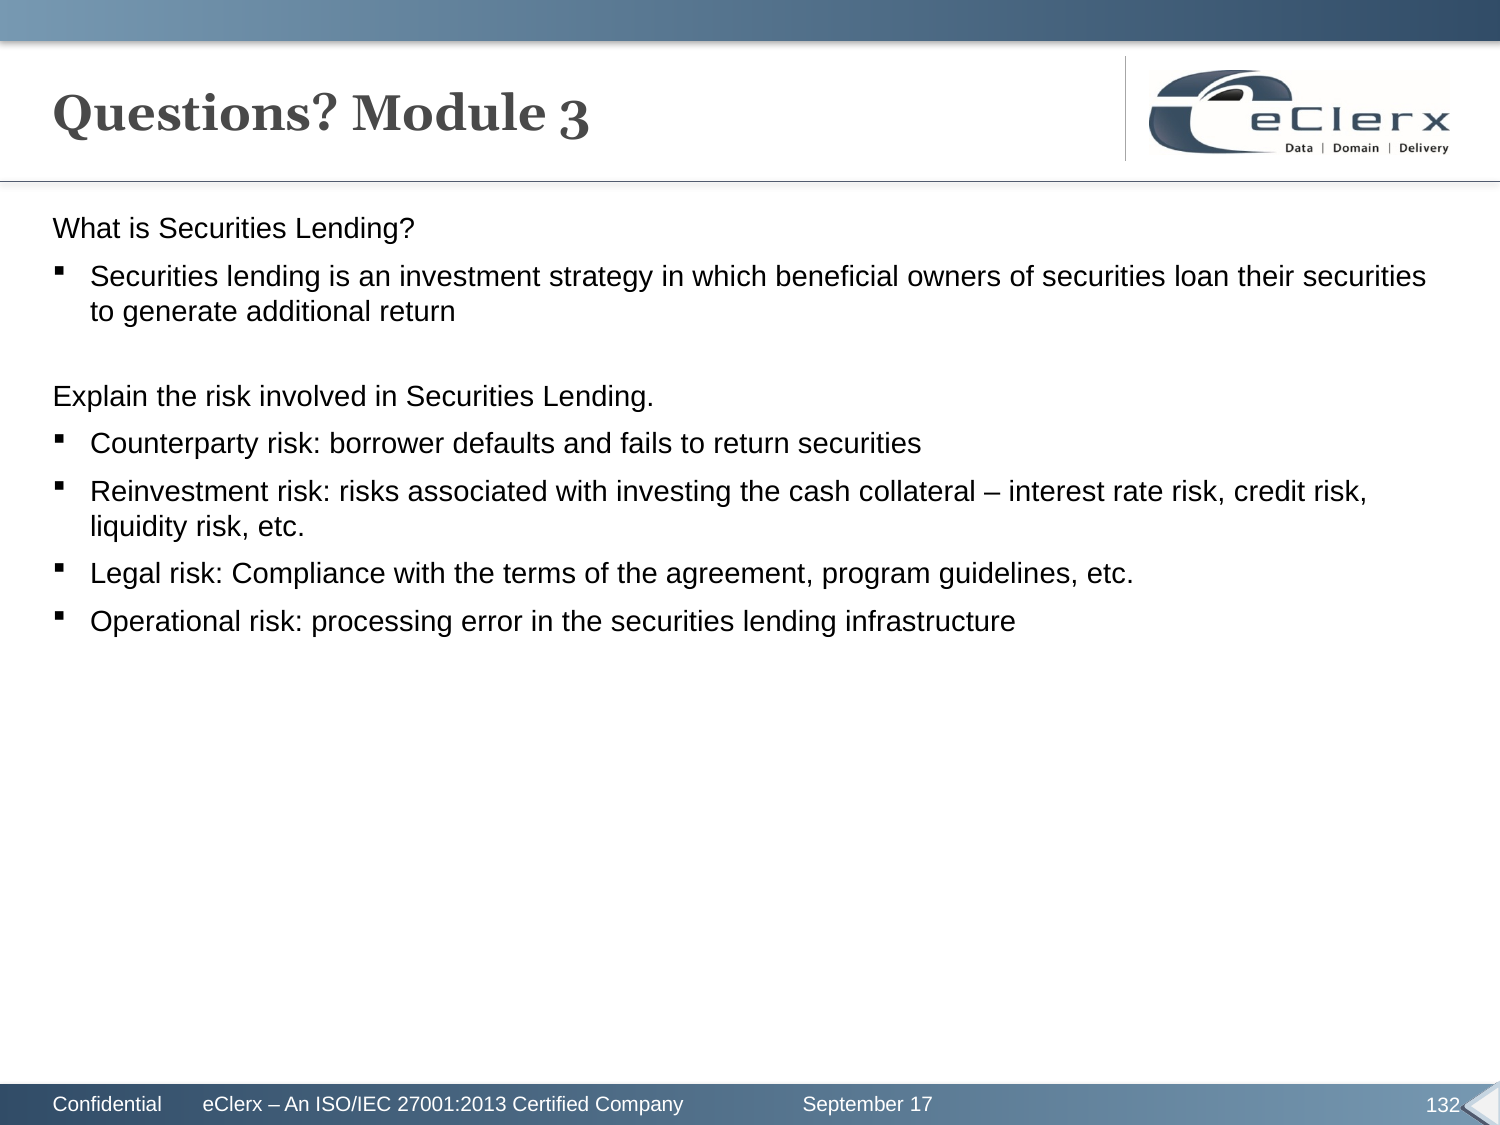

# Questions? Module 3
What is Securities Lending?
Securities lending is an investment strategy in which beneficial owners of securities loan their securities to generate additional return
Explain the risk involved in Securities Lending.
Counterparty risk: borrower defaults and fails to return securities
Reinvestment risk: risks associated with investing the cash collateral – interest rate risk, credit risk, liquidity risk, etc.
Legal risk: Compliance with the terms of the agreement, program guidelines, etc.
Operational risk: processing error in the securities lending infrastructure